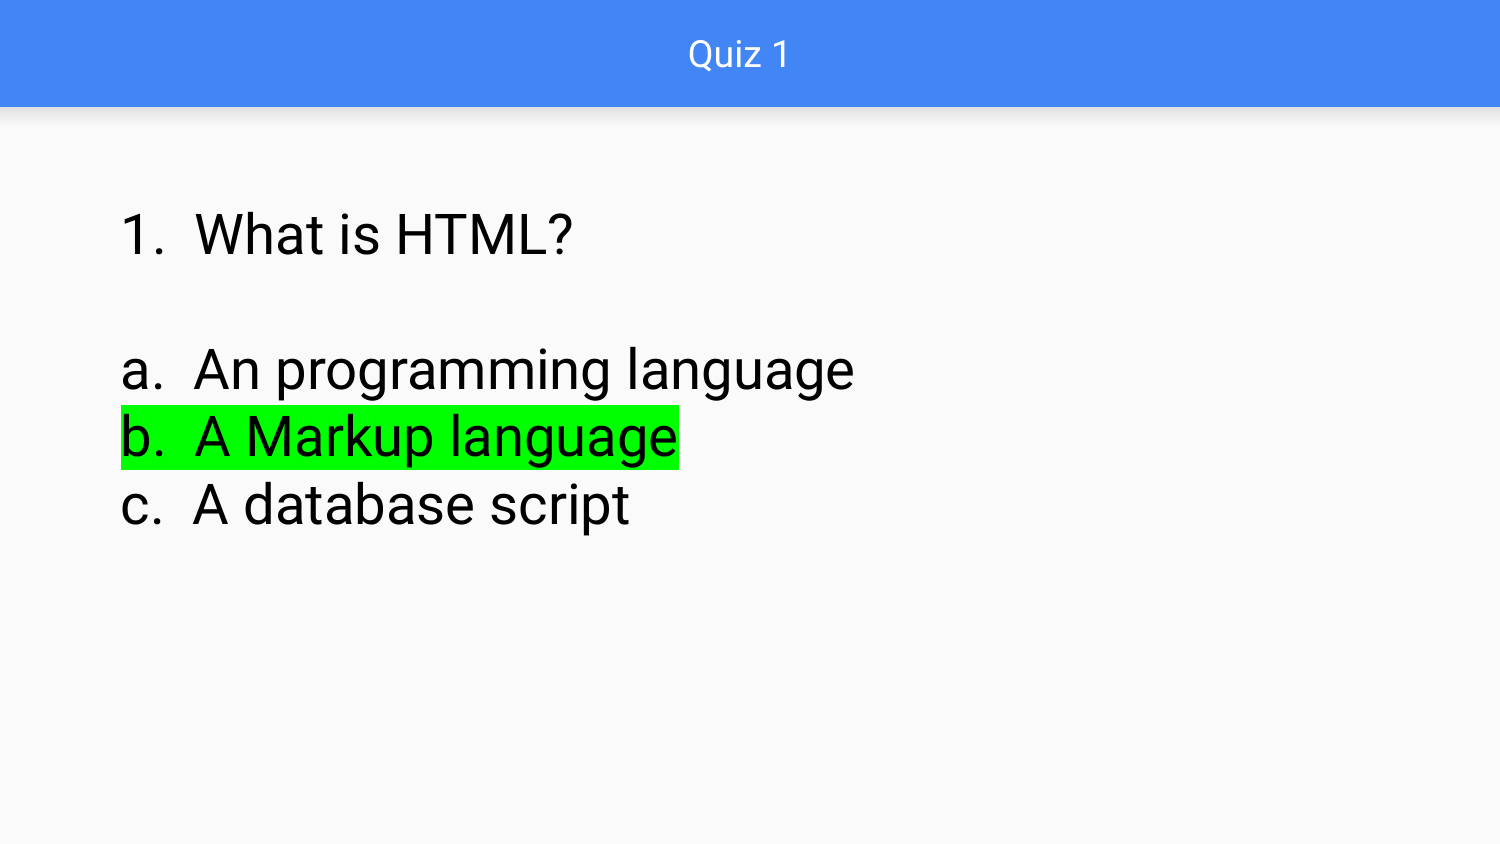

# Quiz 1

1.  What is HTML?

a.  An programming language
b.  A Markup language
c.  A database script